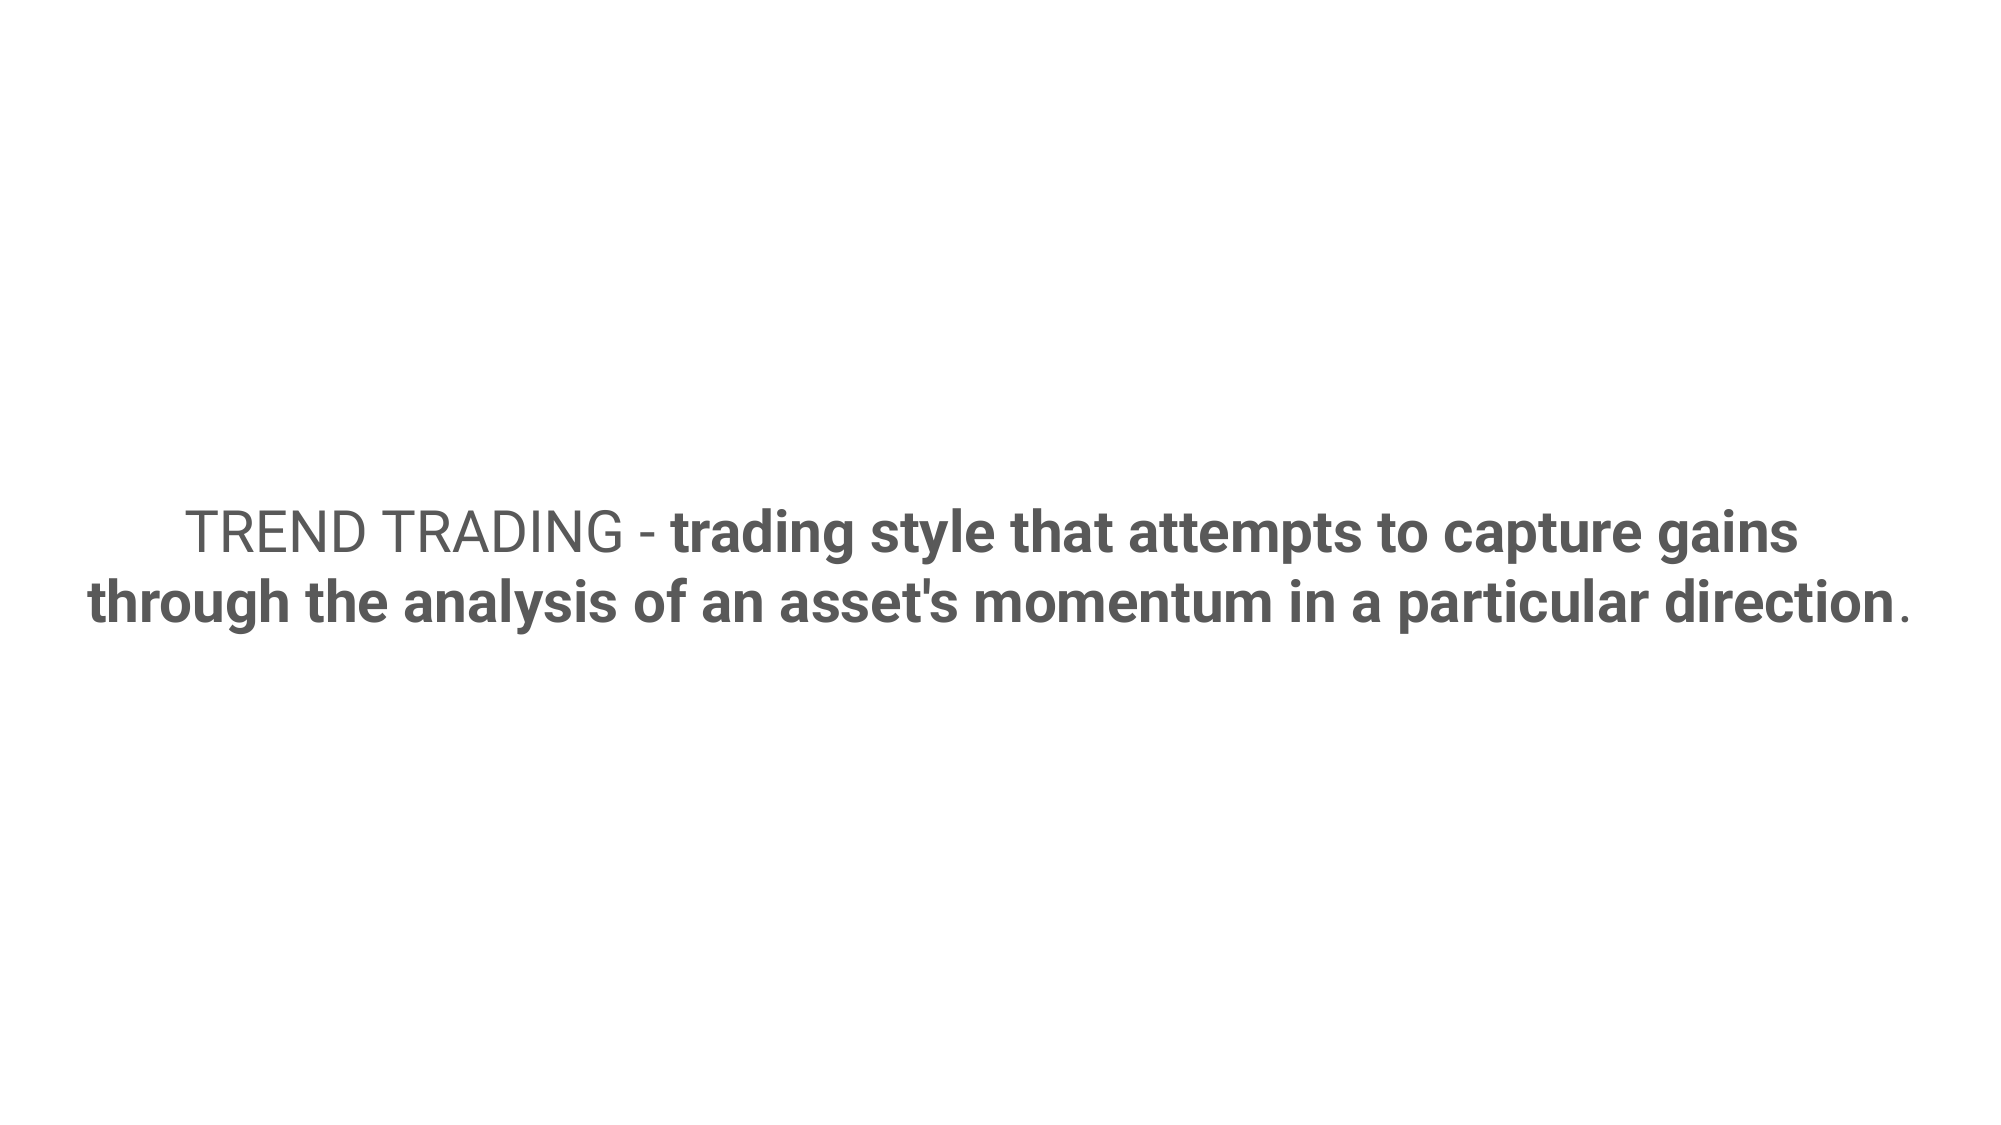

TREND TRADING - trading style that attempts to capture gains
through the analysis of an asset's momentum in a particular direction.